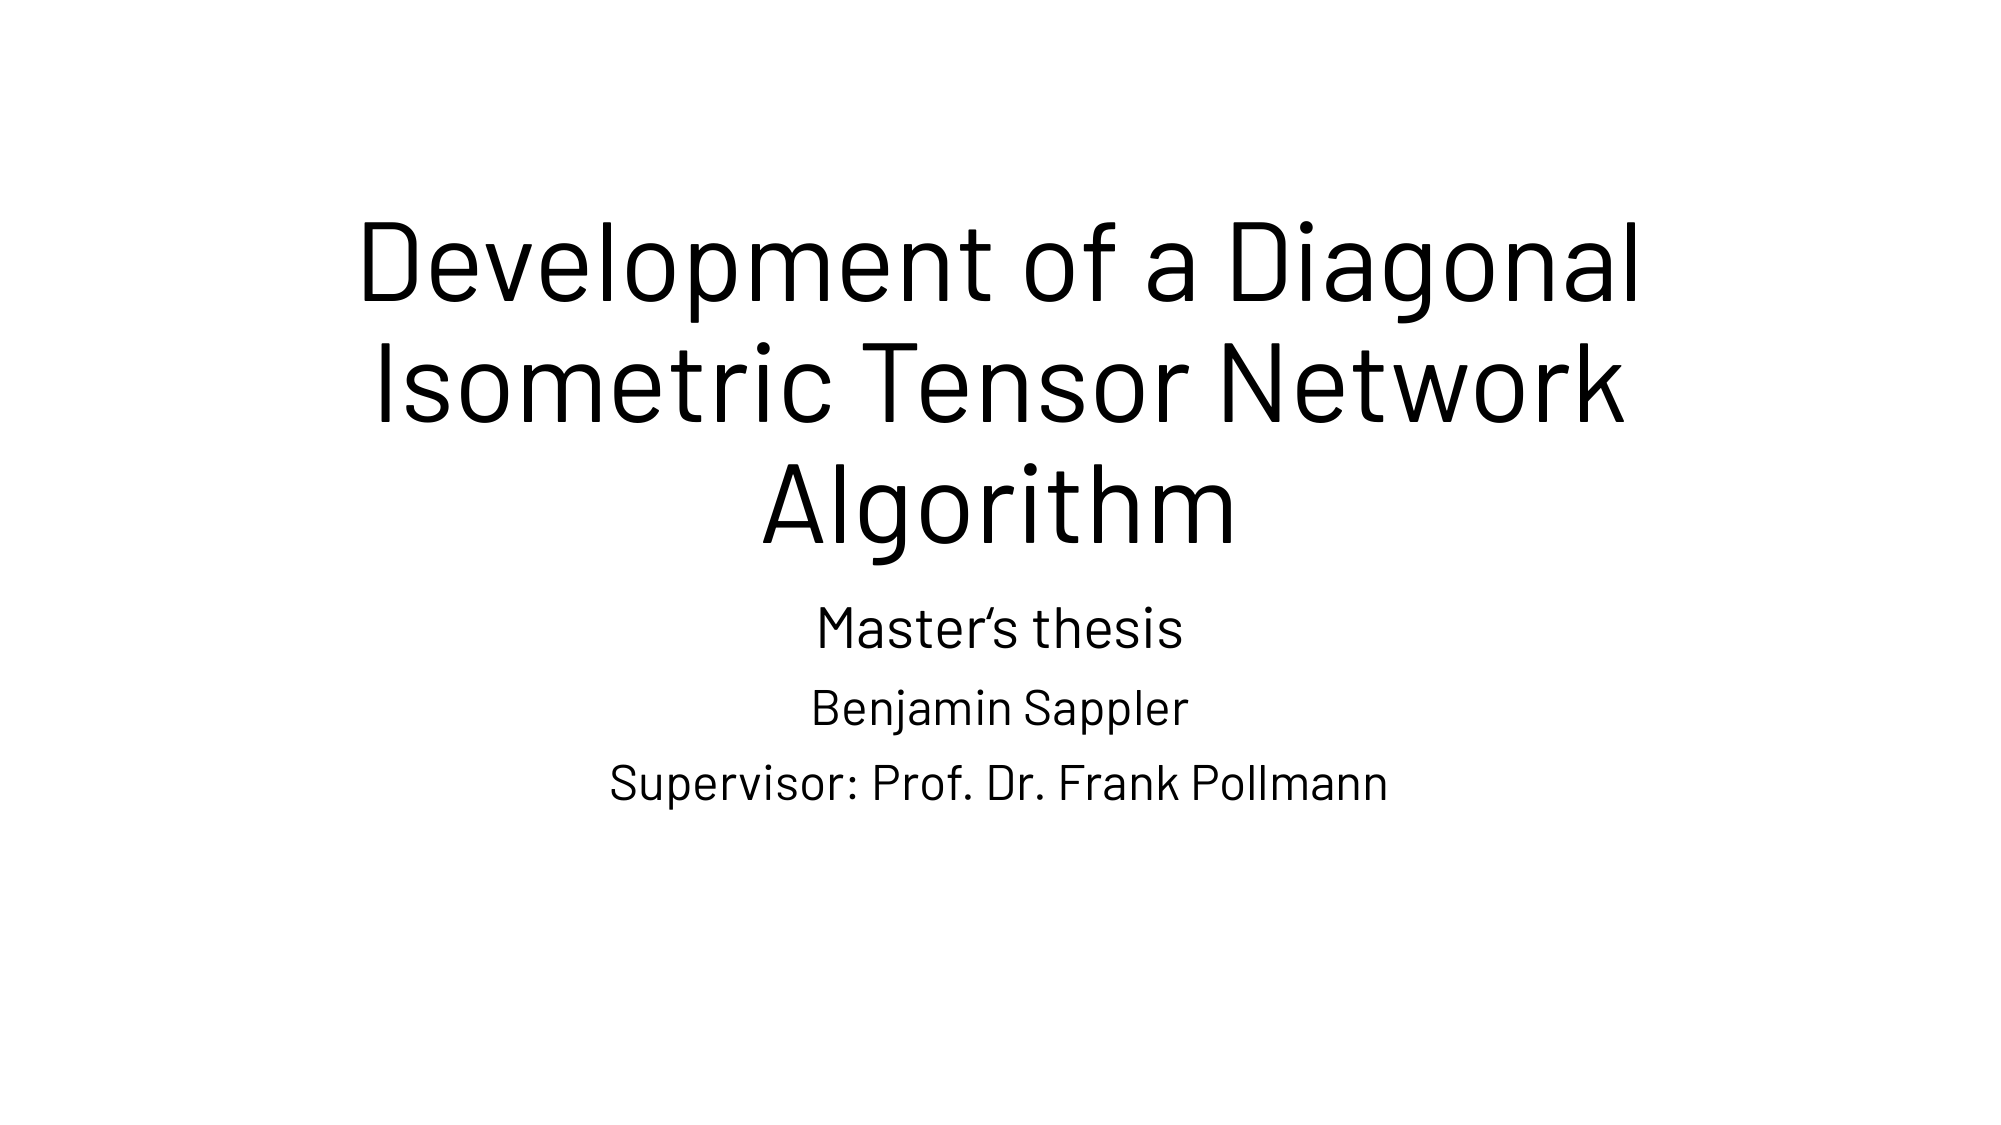

# Development of a Diagonal Isometric Tensor Network Algorithm
Master‘s thesis
Benjamin Sappler
Supervisor: Prof. Dr. Frank Pollmann